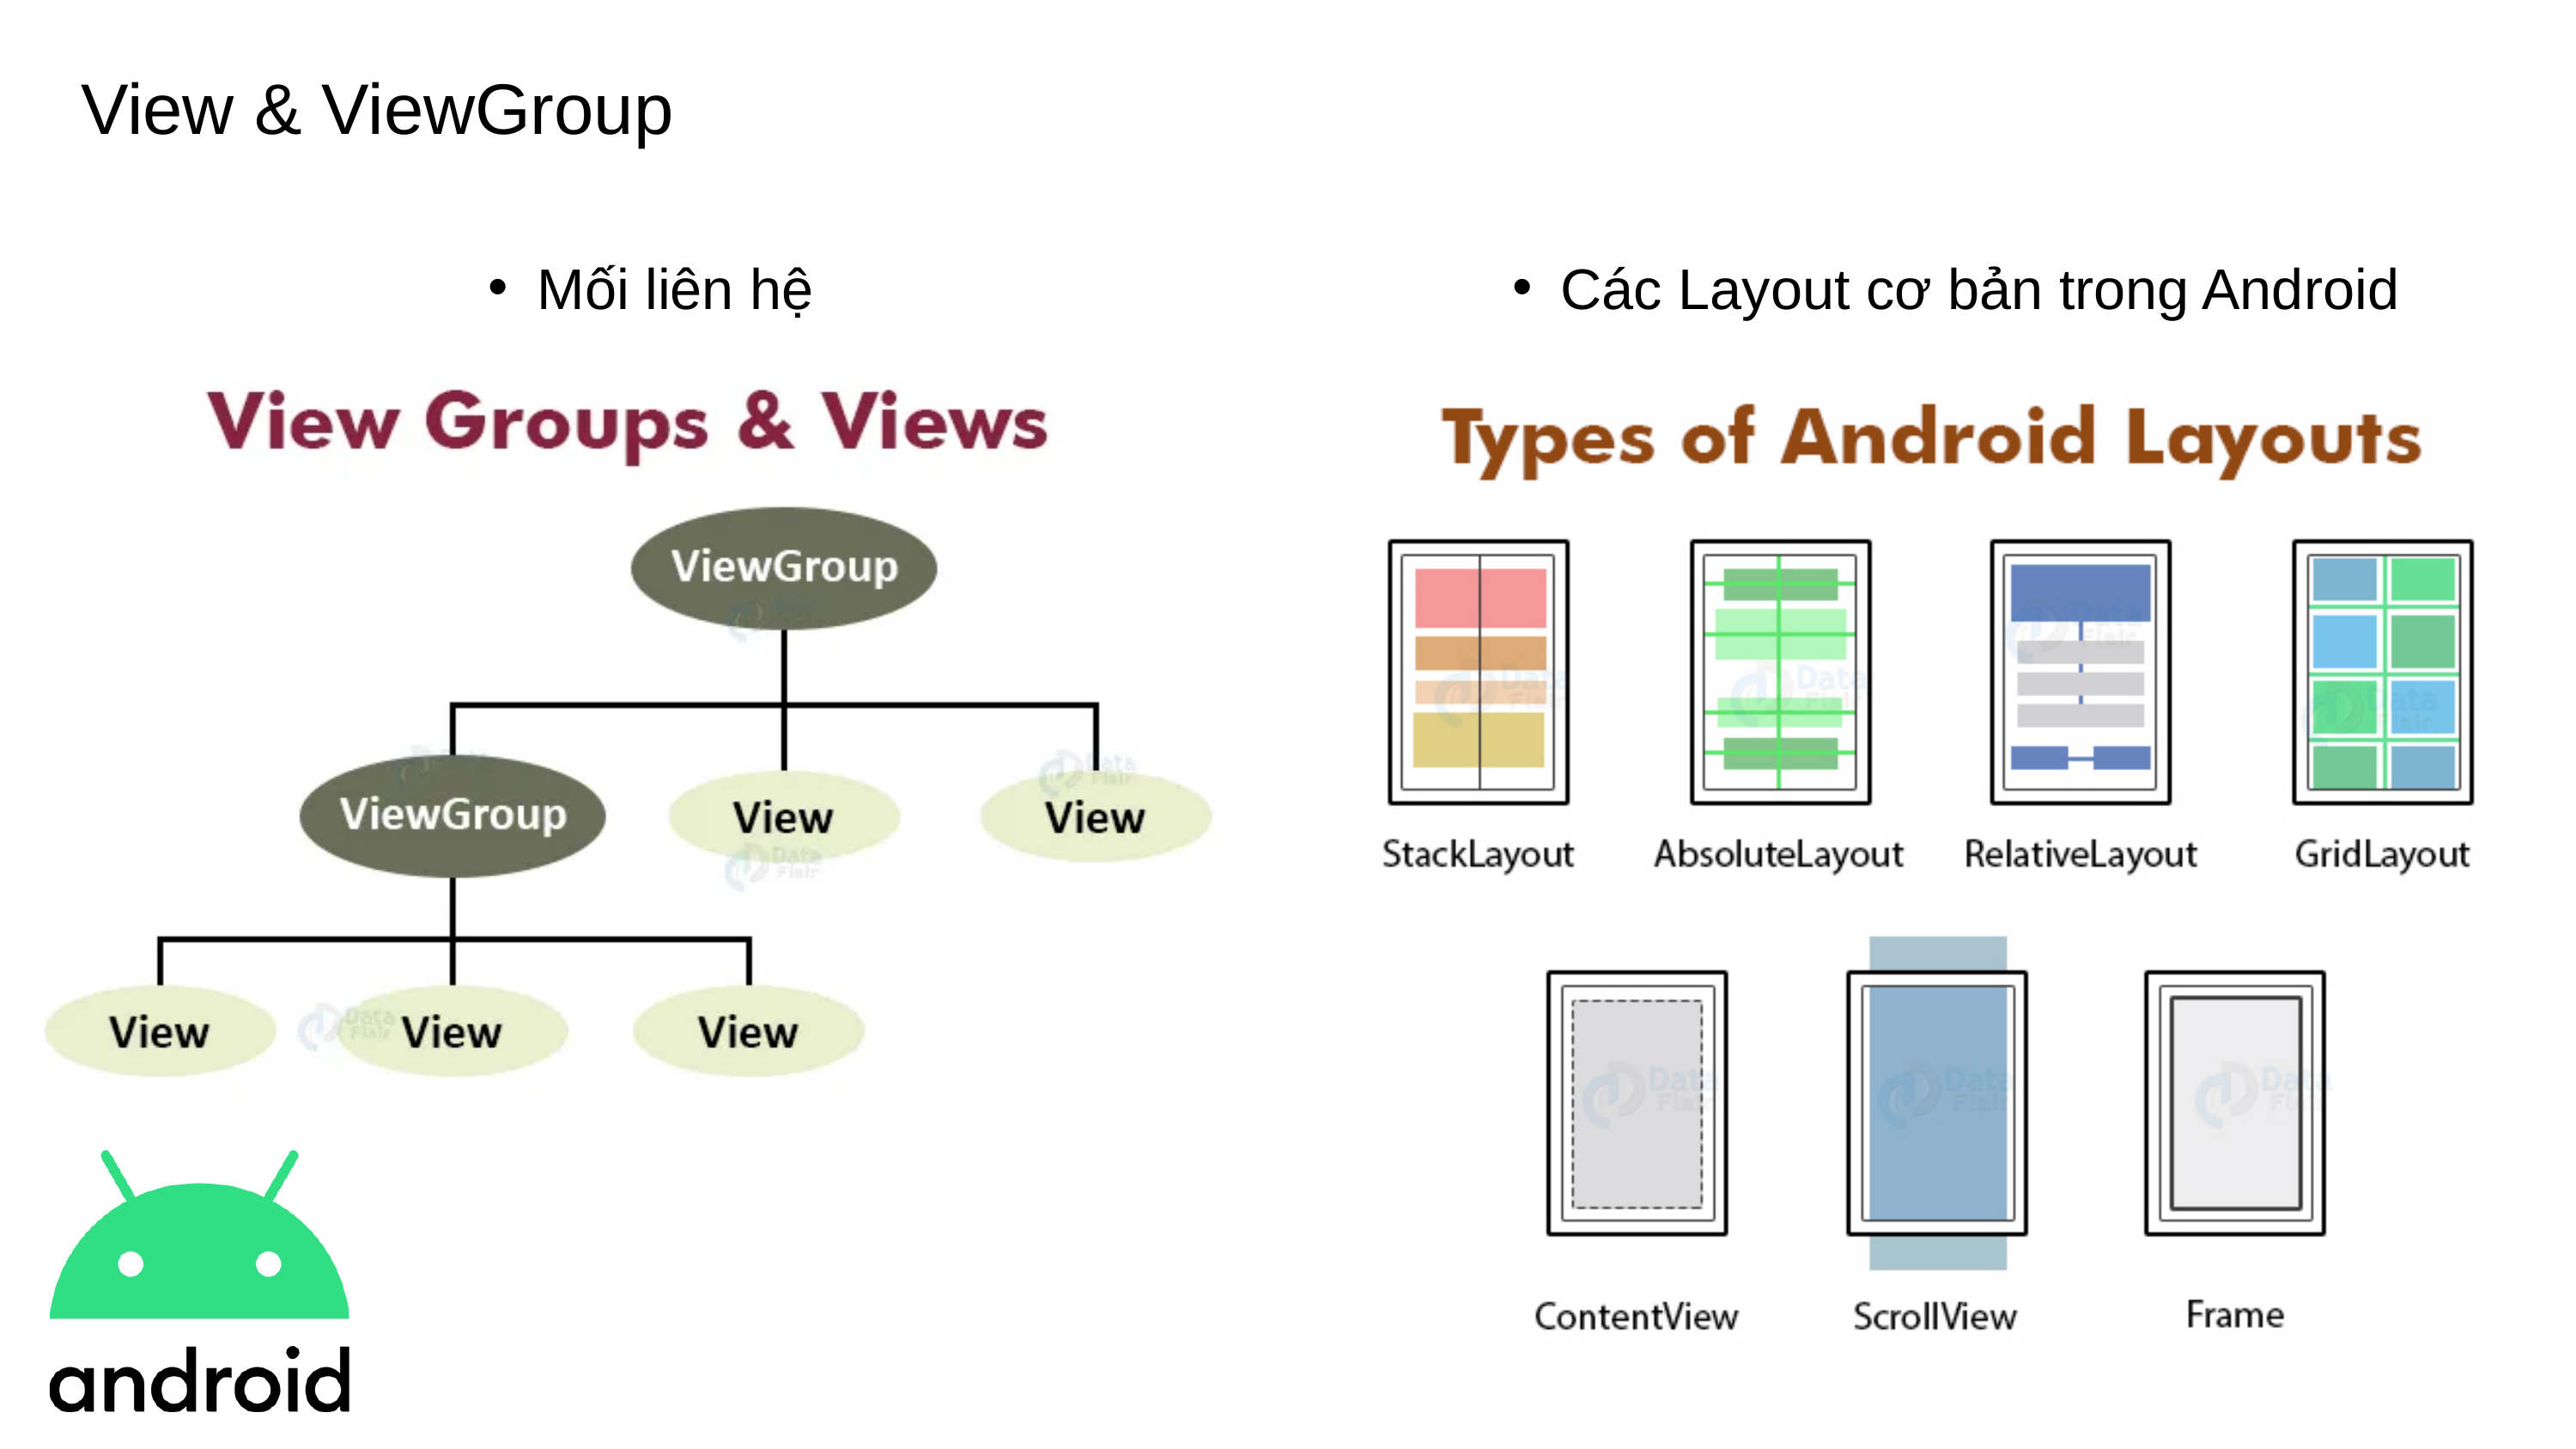

View & ViewGroup
Mối liên hệ
Các Layout cơ bản trong Android